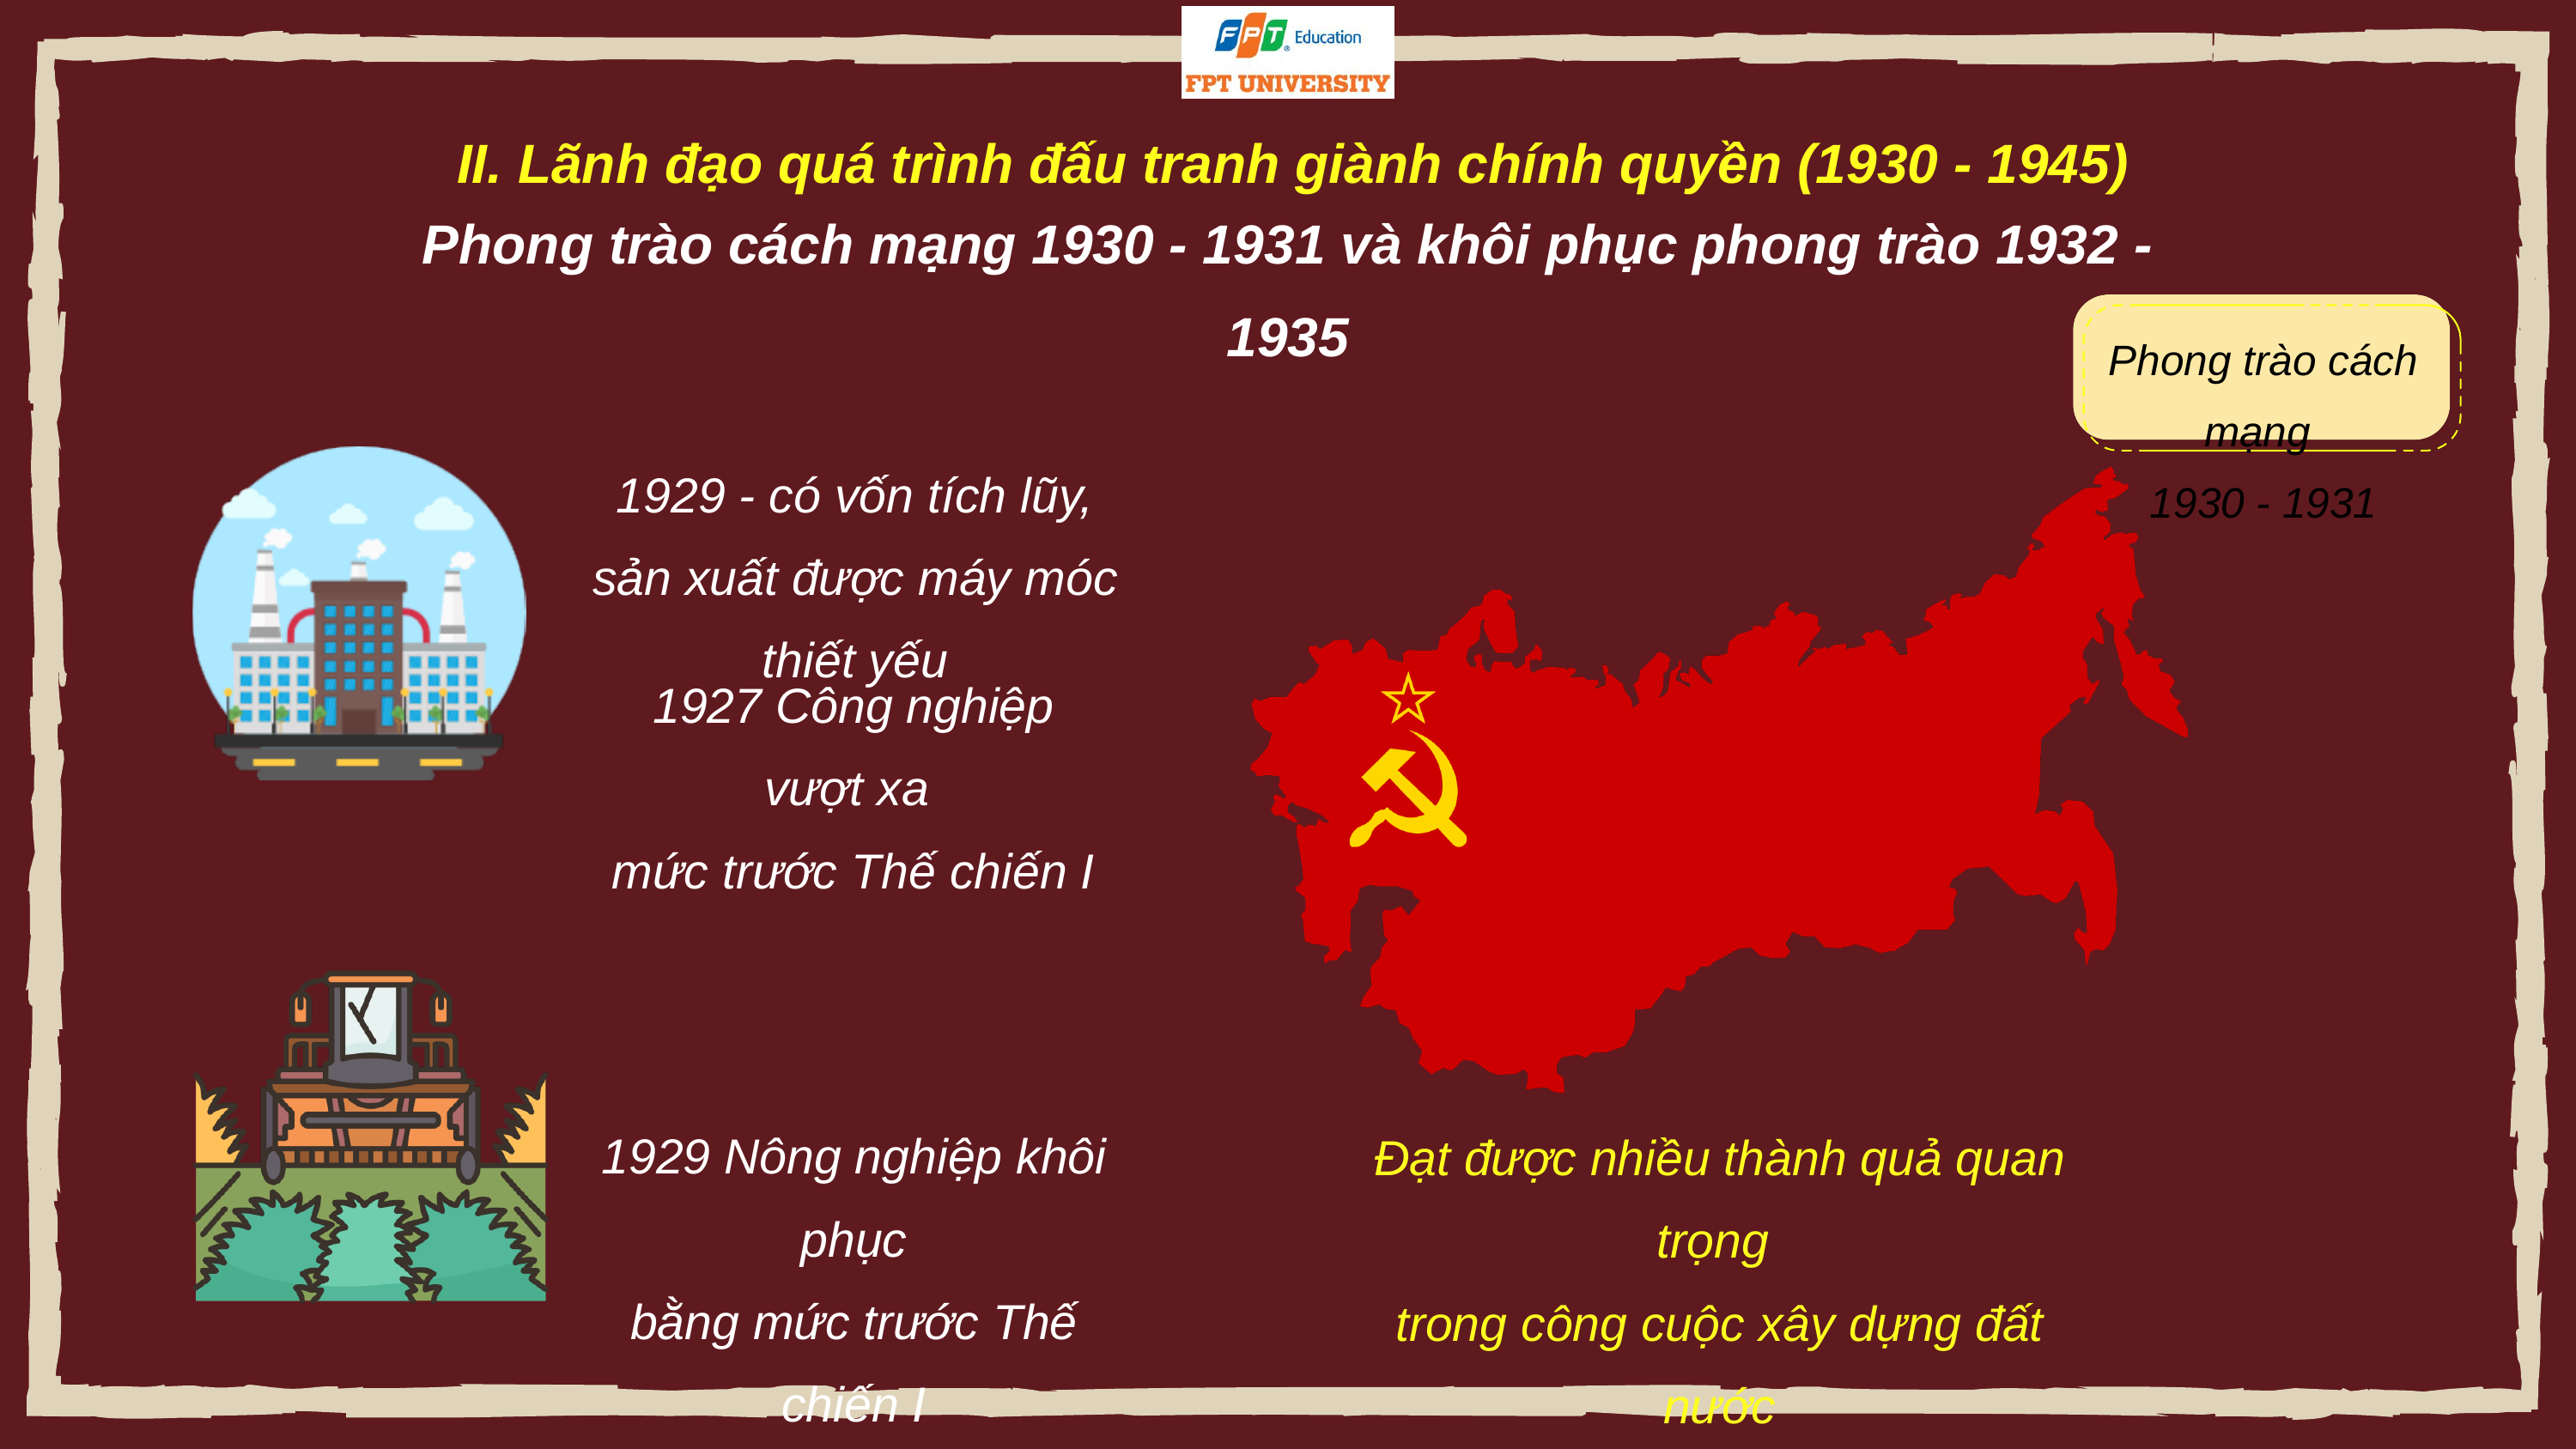

II. Lãnh đạo quá trình đấu tranh giành chính quyền (1930 - 1945)
Phong trào cách mạng 1930 - 1931 và khôi phục phong trào 1932 - 1935

Phong trào cách mạng
1930 - 1931
1929 - có vốn tích lũy,
sản xuất được máy móc thiết yếu

1927 Công nghiệp vượt xa
mức trước Thế chiến I

1929 Nông nghiệp khôi phục
bằng mức trước Thế chiến I
Đạt được nhiều thành quả quan trọng
trong công cuộc xây dựng đất nước